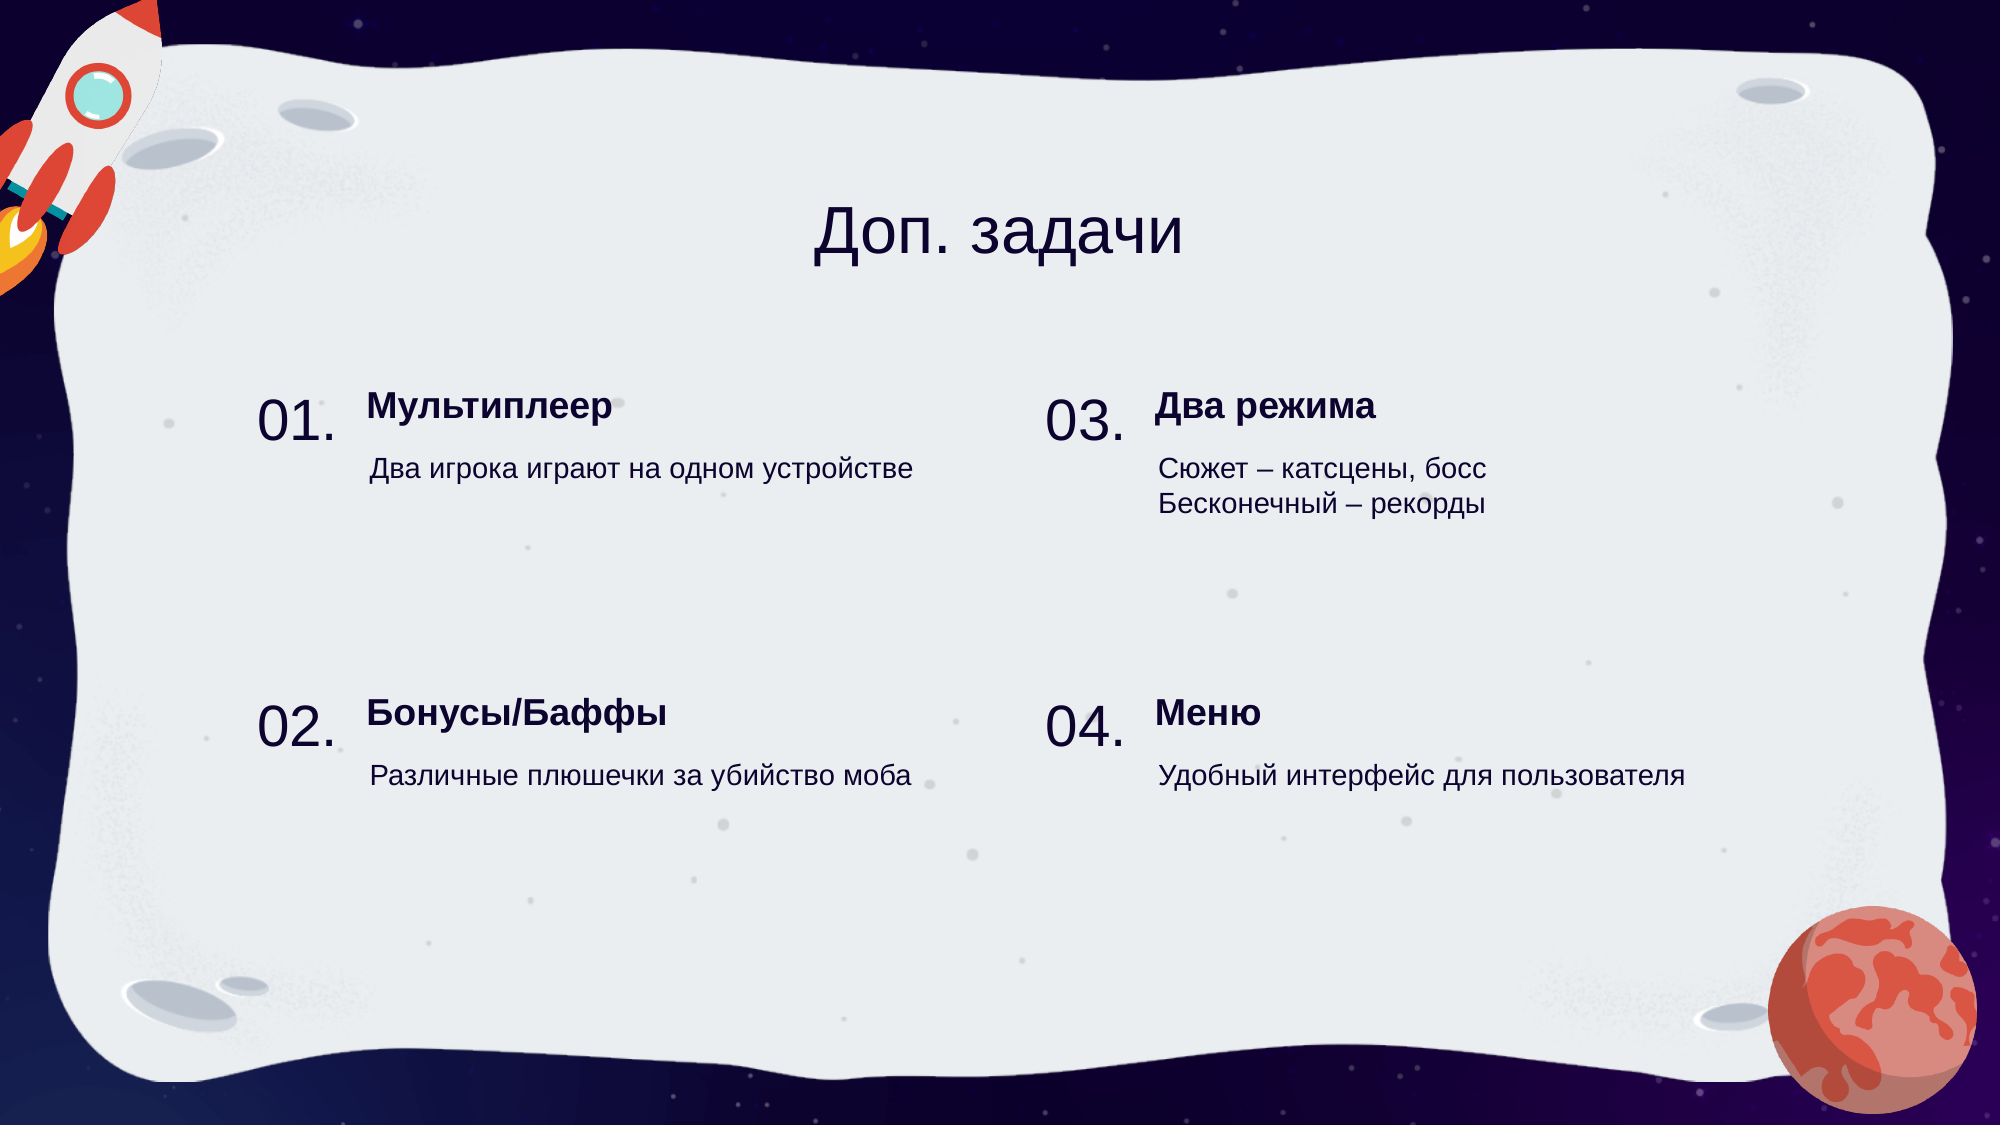

Доп. задачи
01.
Мультиплеер
03.
Два режима
Два игрока играют на одном устройстве
Сюжет – катсцены, босс
Бесконечный – рекорды
02.
Бонусы/Баффы
04.
Меню
Различные плюшечки за убийство моба
Удобный интерфейс для пользователя